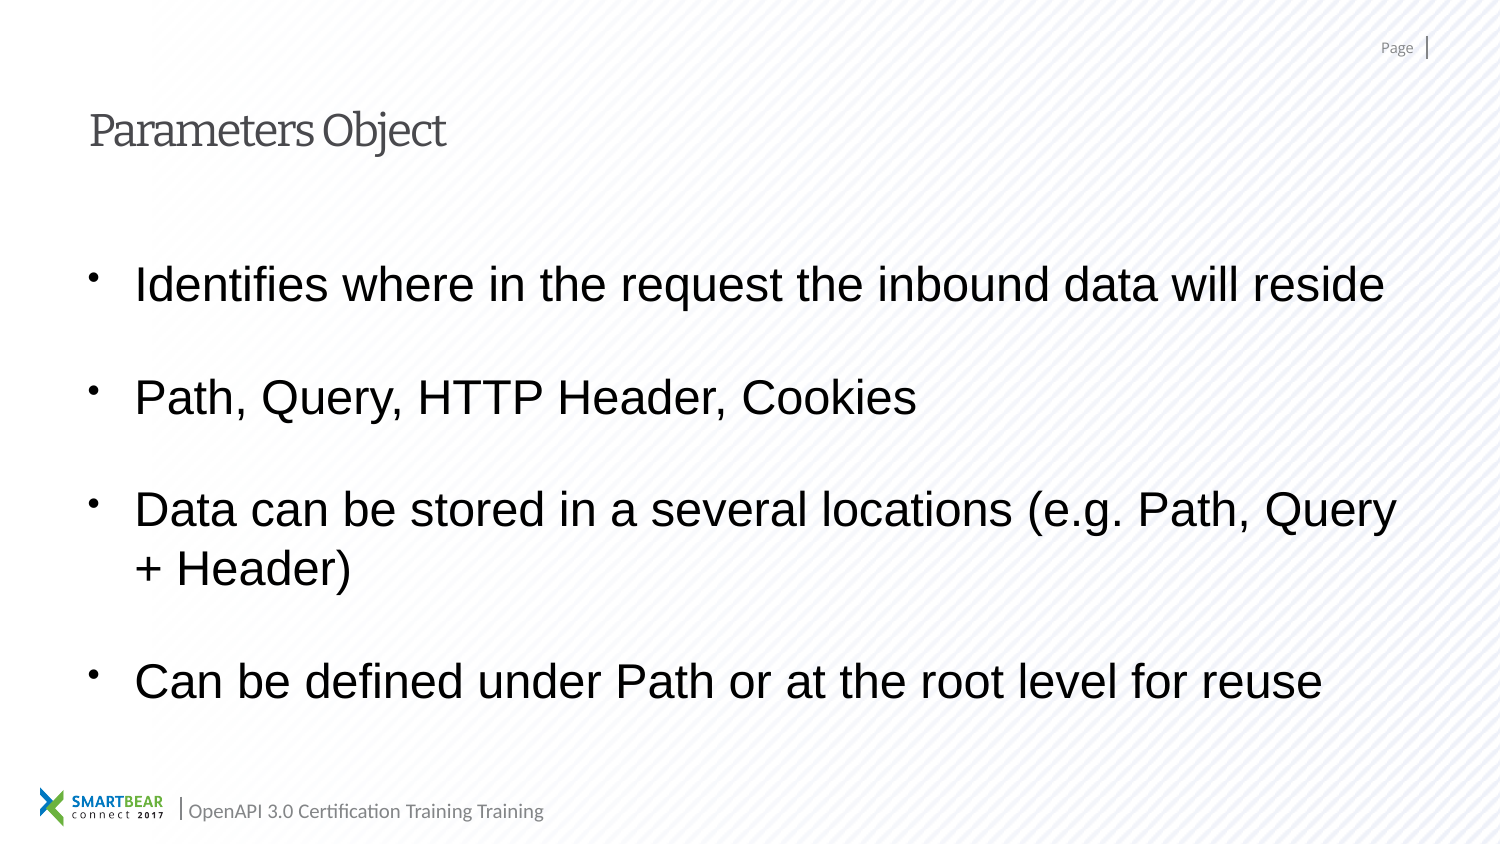

# Parameters Object

Identifies where in the request the inbound data will reside
Path, Query, HTTP Header, Cookies
Data can be stored in a several locations (e.g. Path, Query + Header)
Can be defined under Path or at the root level for reuse
OpenAPI 3.0 Certification Training Training